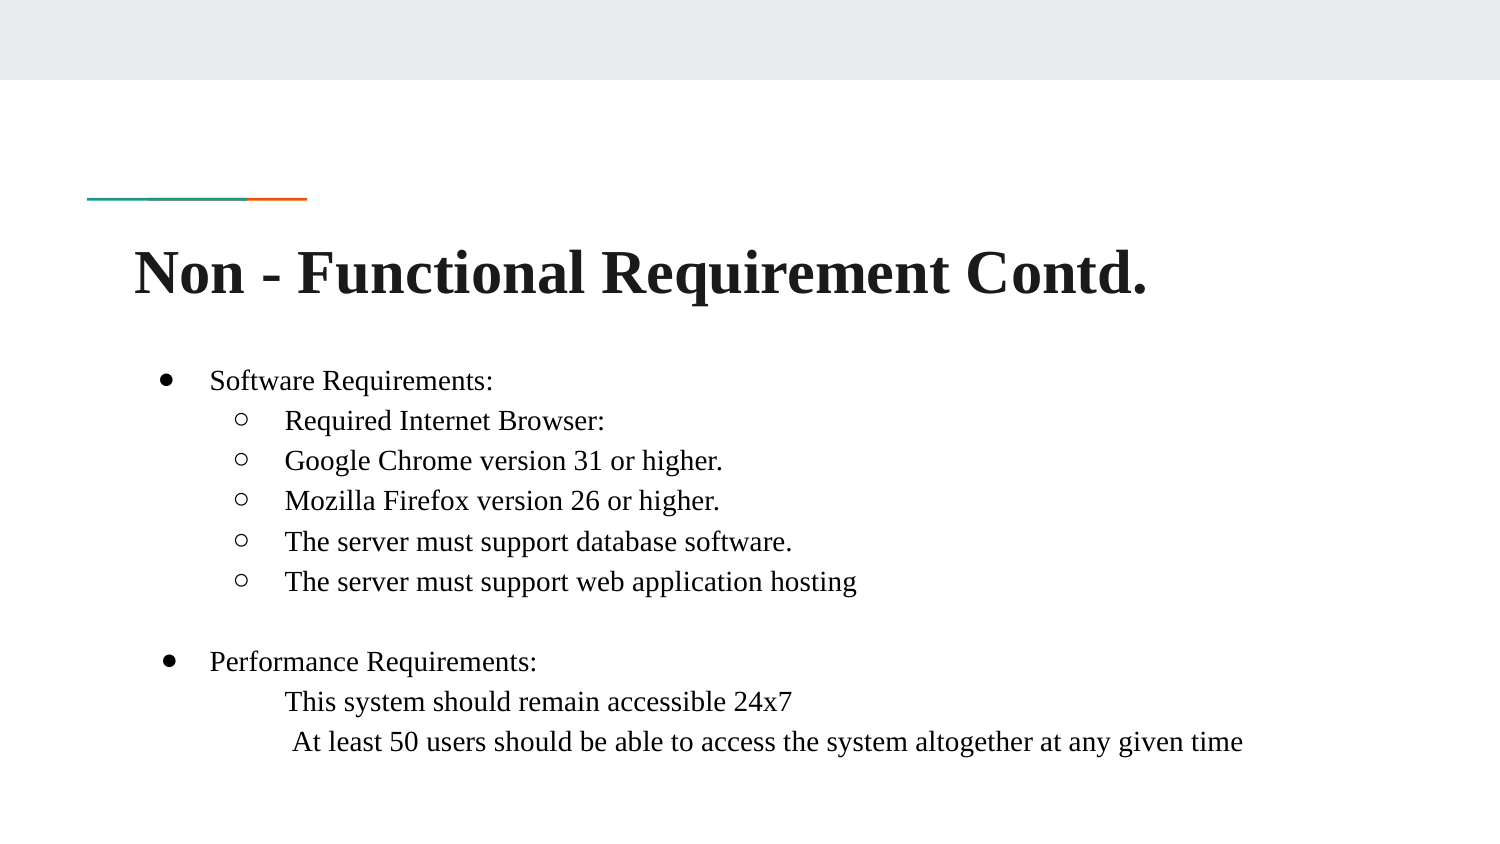

# Non - Functional Requirement Contd.
Software Requirements:
Required Internet Browser:
Google Chrome version 31 or higher.
Mozilla Firefox version 26 or higher.
The server must support database software.
The server must support web application hosting

Performance Requirements:
This system should remain accessible 24x7
 At least 50 users should be able to access the system altogether at any given time